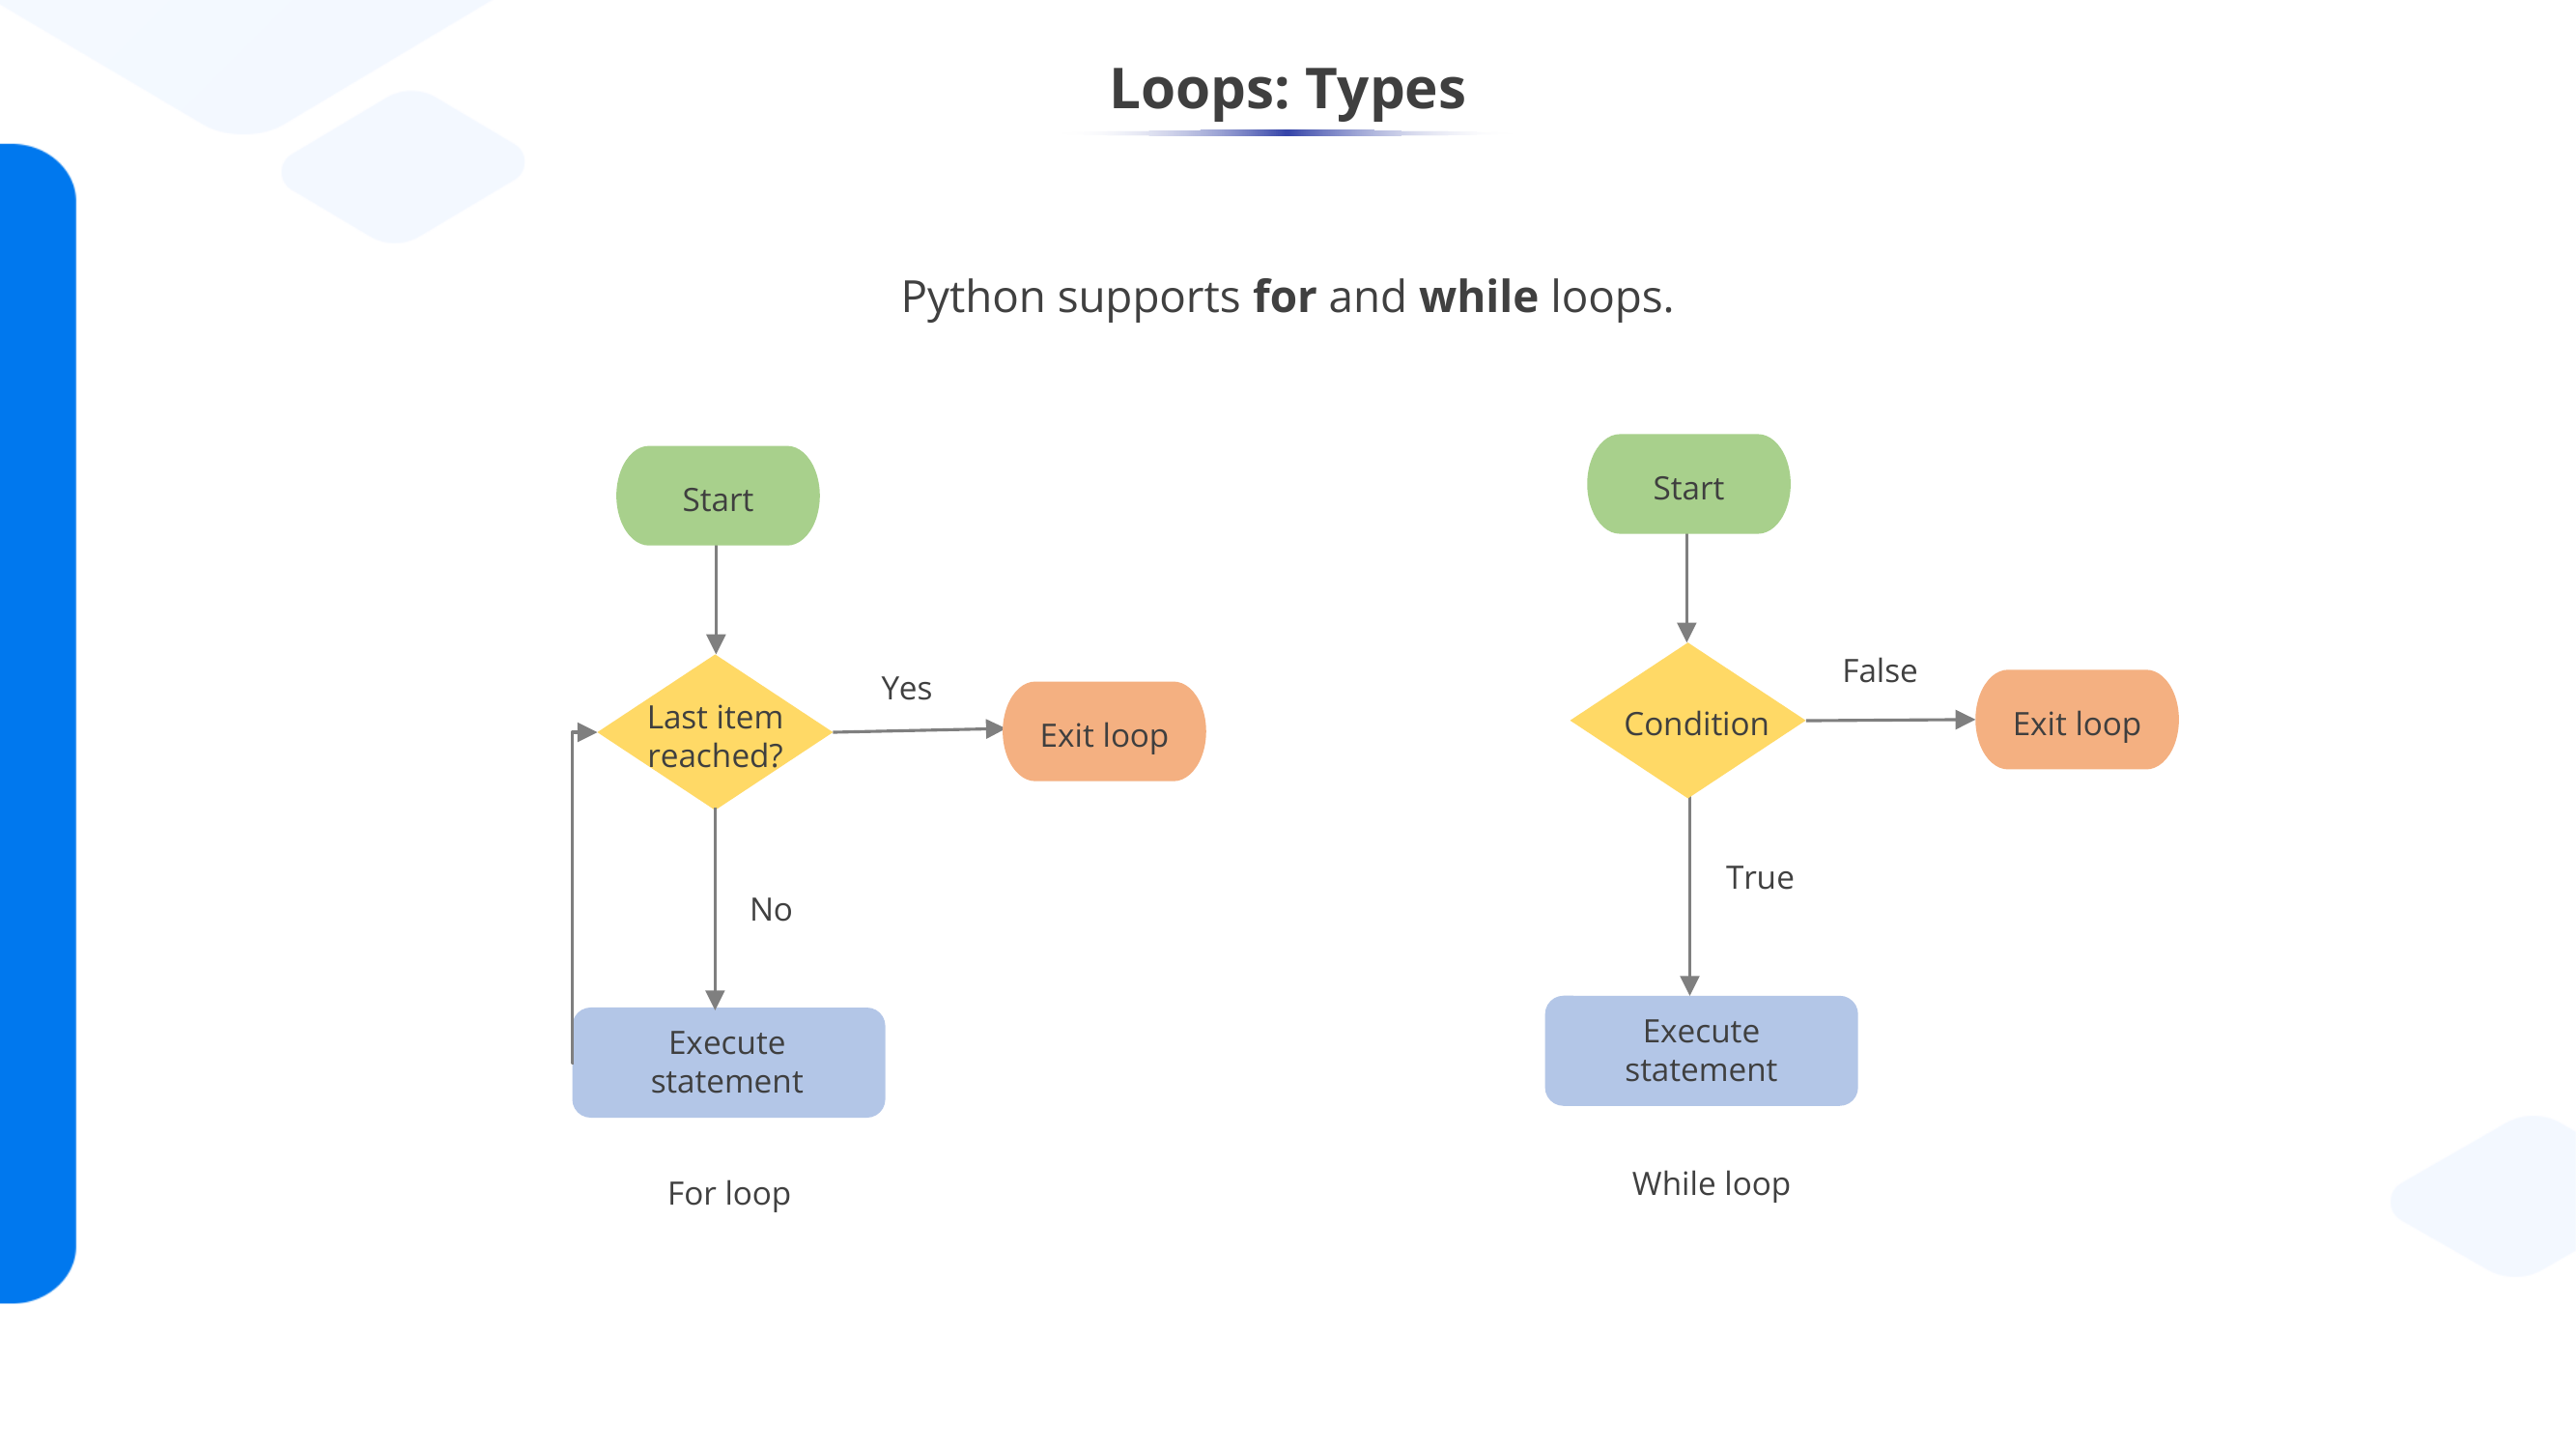

# Loops: Types

Python supports for and while loops.
Start
Tidy up the cellar and
paint the walls

Condition
Swimming

Execute statement
False
Exit loop
True
While loop
Start

Tidy up the cellar and
paint the walls
Last item reached?
Swimming

Execute statement
Do tax declaration
Yes
Exit loop
No
For loop